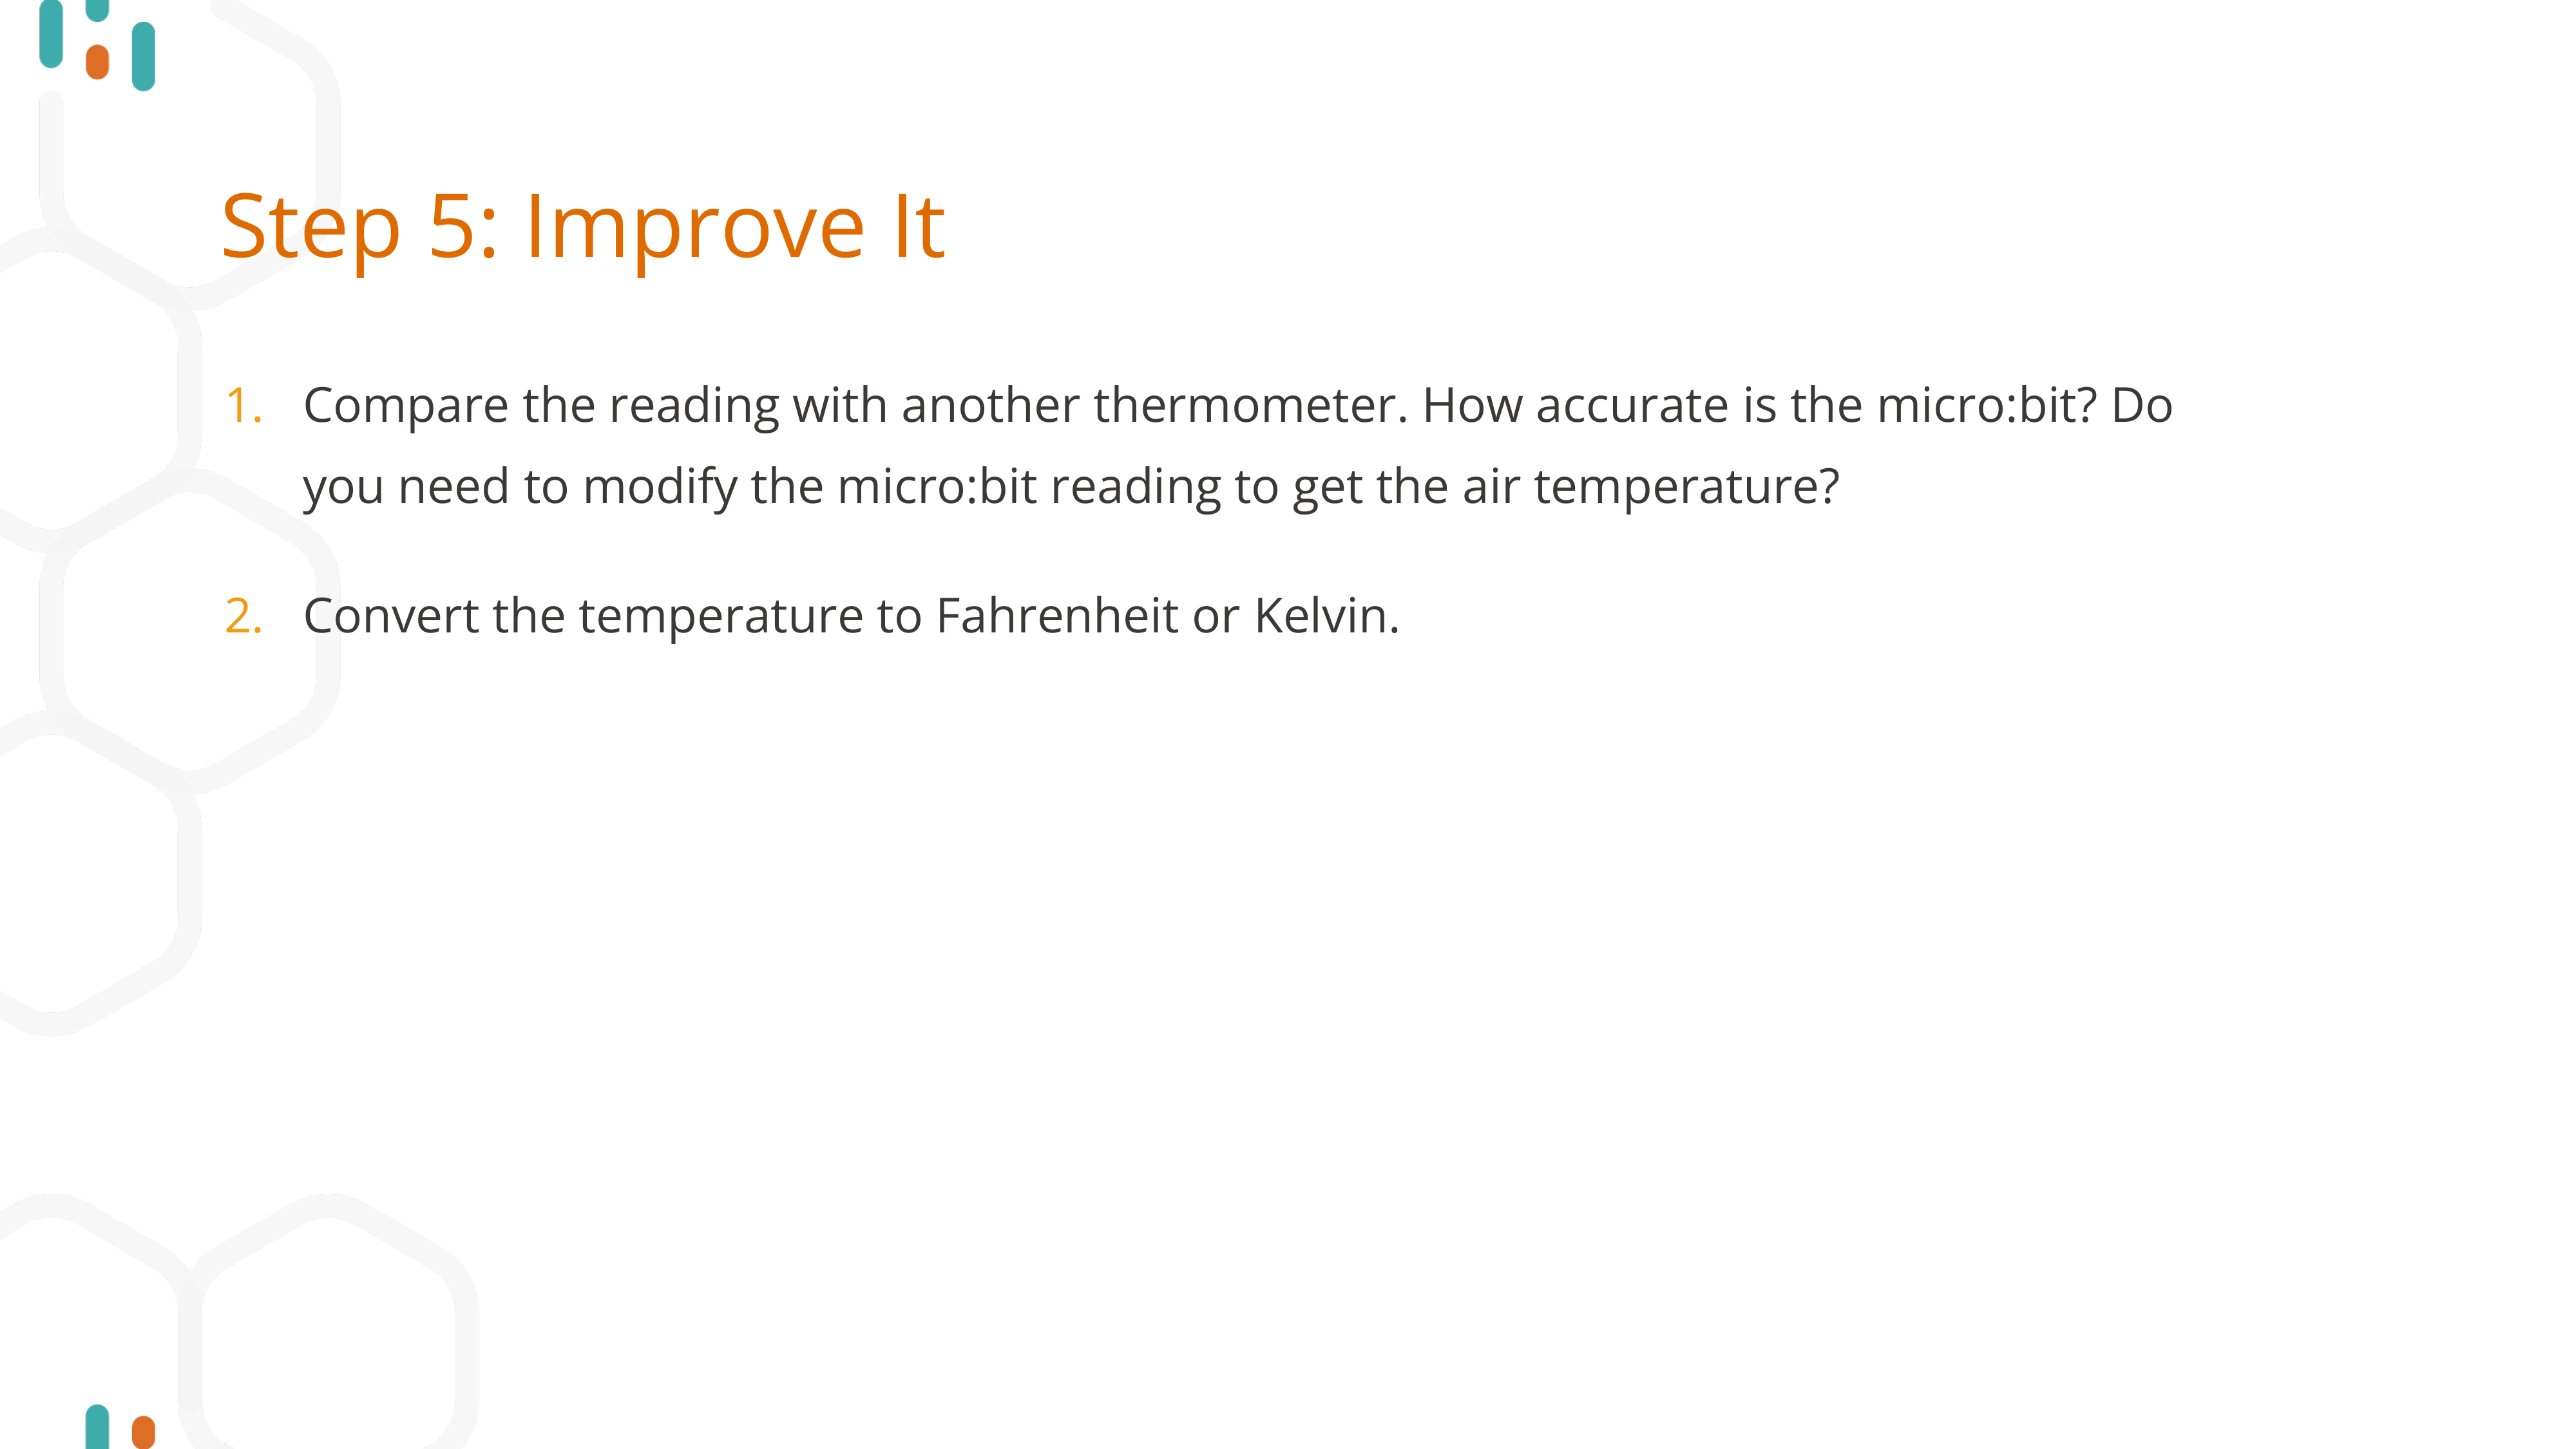

# Step 5: Improve It
Compare the reading with another thermometer. How accurate is the micro:bit? Do you need to modify the micro:bit reading to get the air temperature?
Convert the temperature to Fahrenheit or Kelvin.